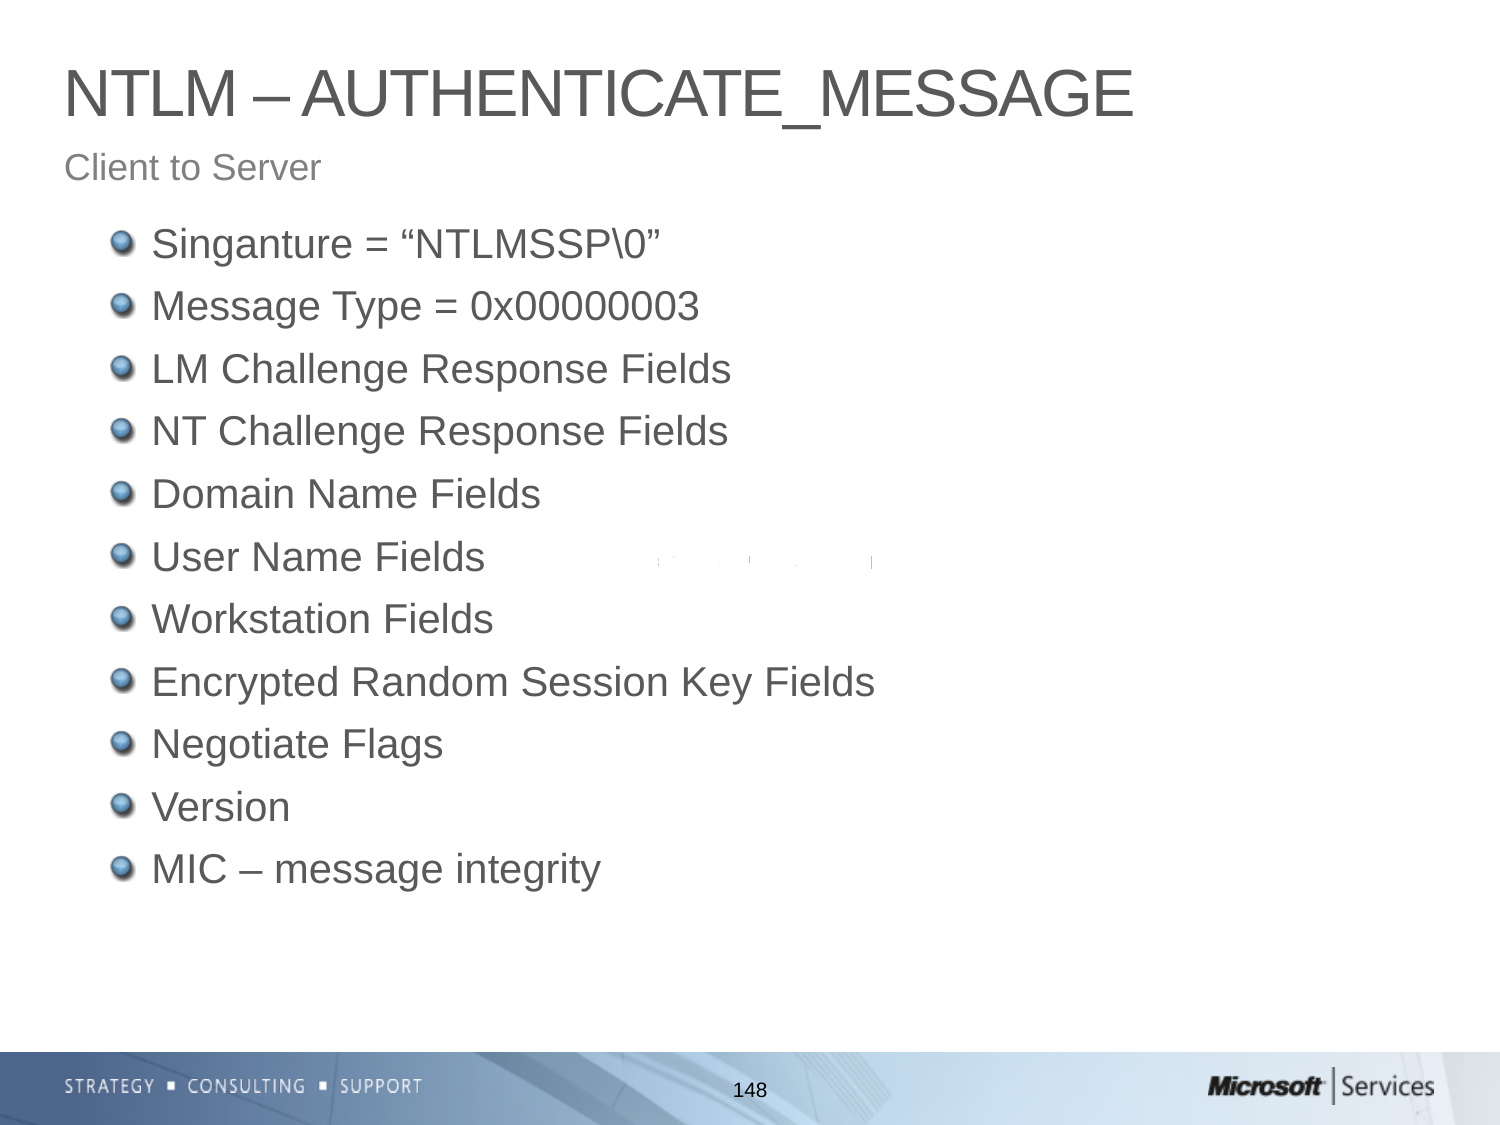

# NTLM – AUTHENTICATE_MESSAGE
Client to Server
Singanture = “NTLMSSP\0”
Message Type = 0x00000003
LM Challenge Response Fields
NT Challenge Response Fields
Domain Name Fields
User Name Fields
Workstation Fields
Encrypted Random Session Key Fields
Negotiate Flags
Version
MIC – message integrity